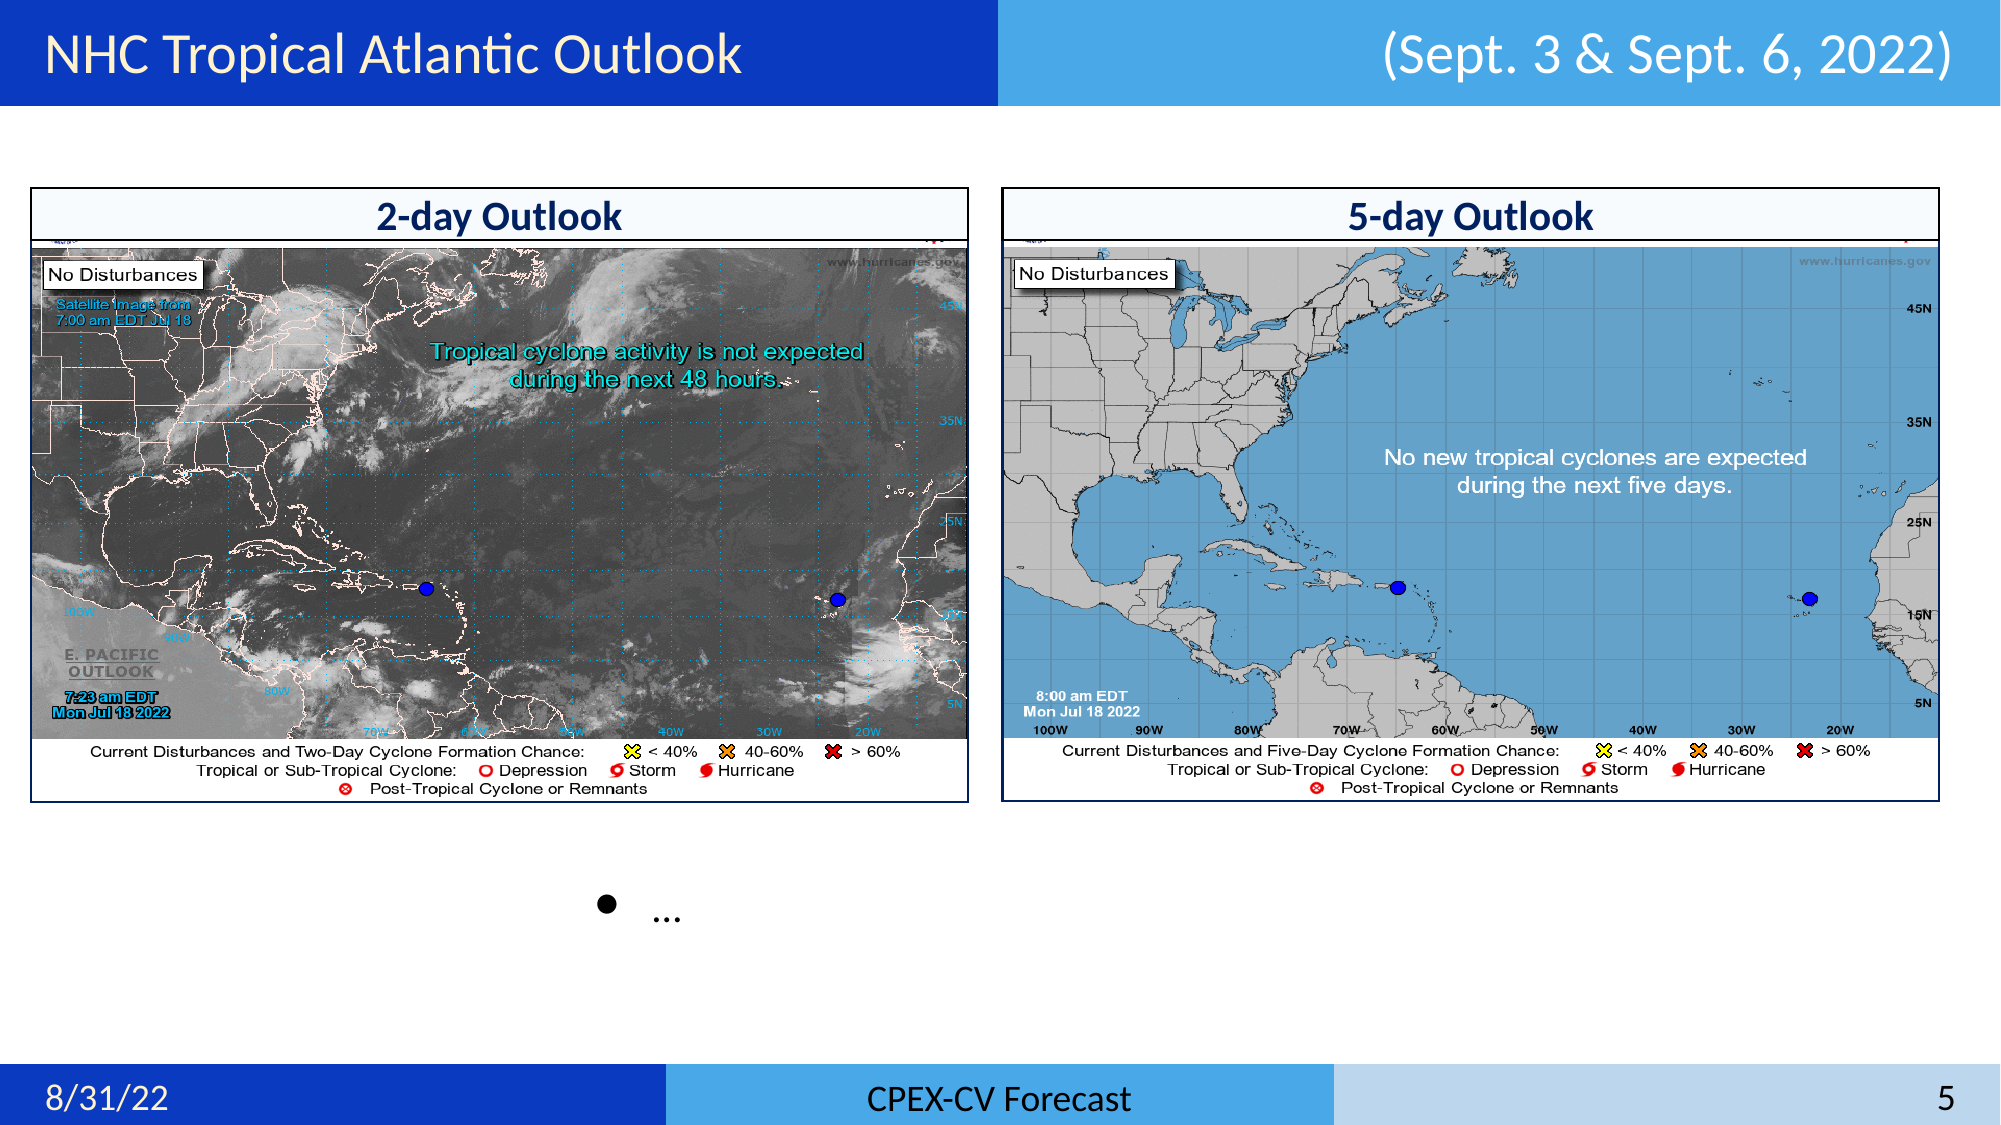

# NHC Tropical Atlantic Outlook
(Sept. 3 & Sept. 6, 2022)
2-day Outlook

5-day Outlook

…
8/31/22
5
CPEX-CV Forecast